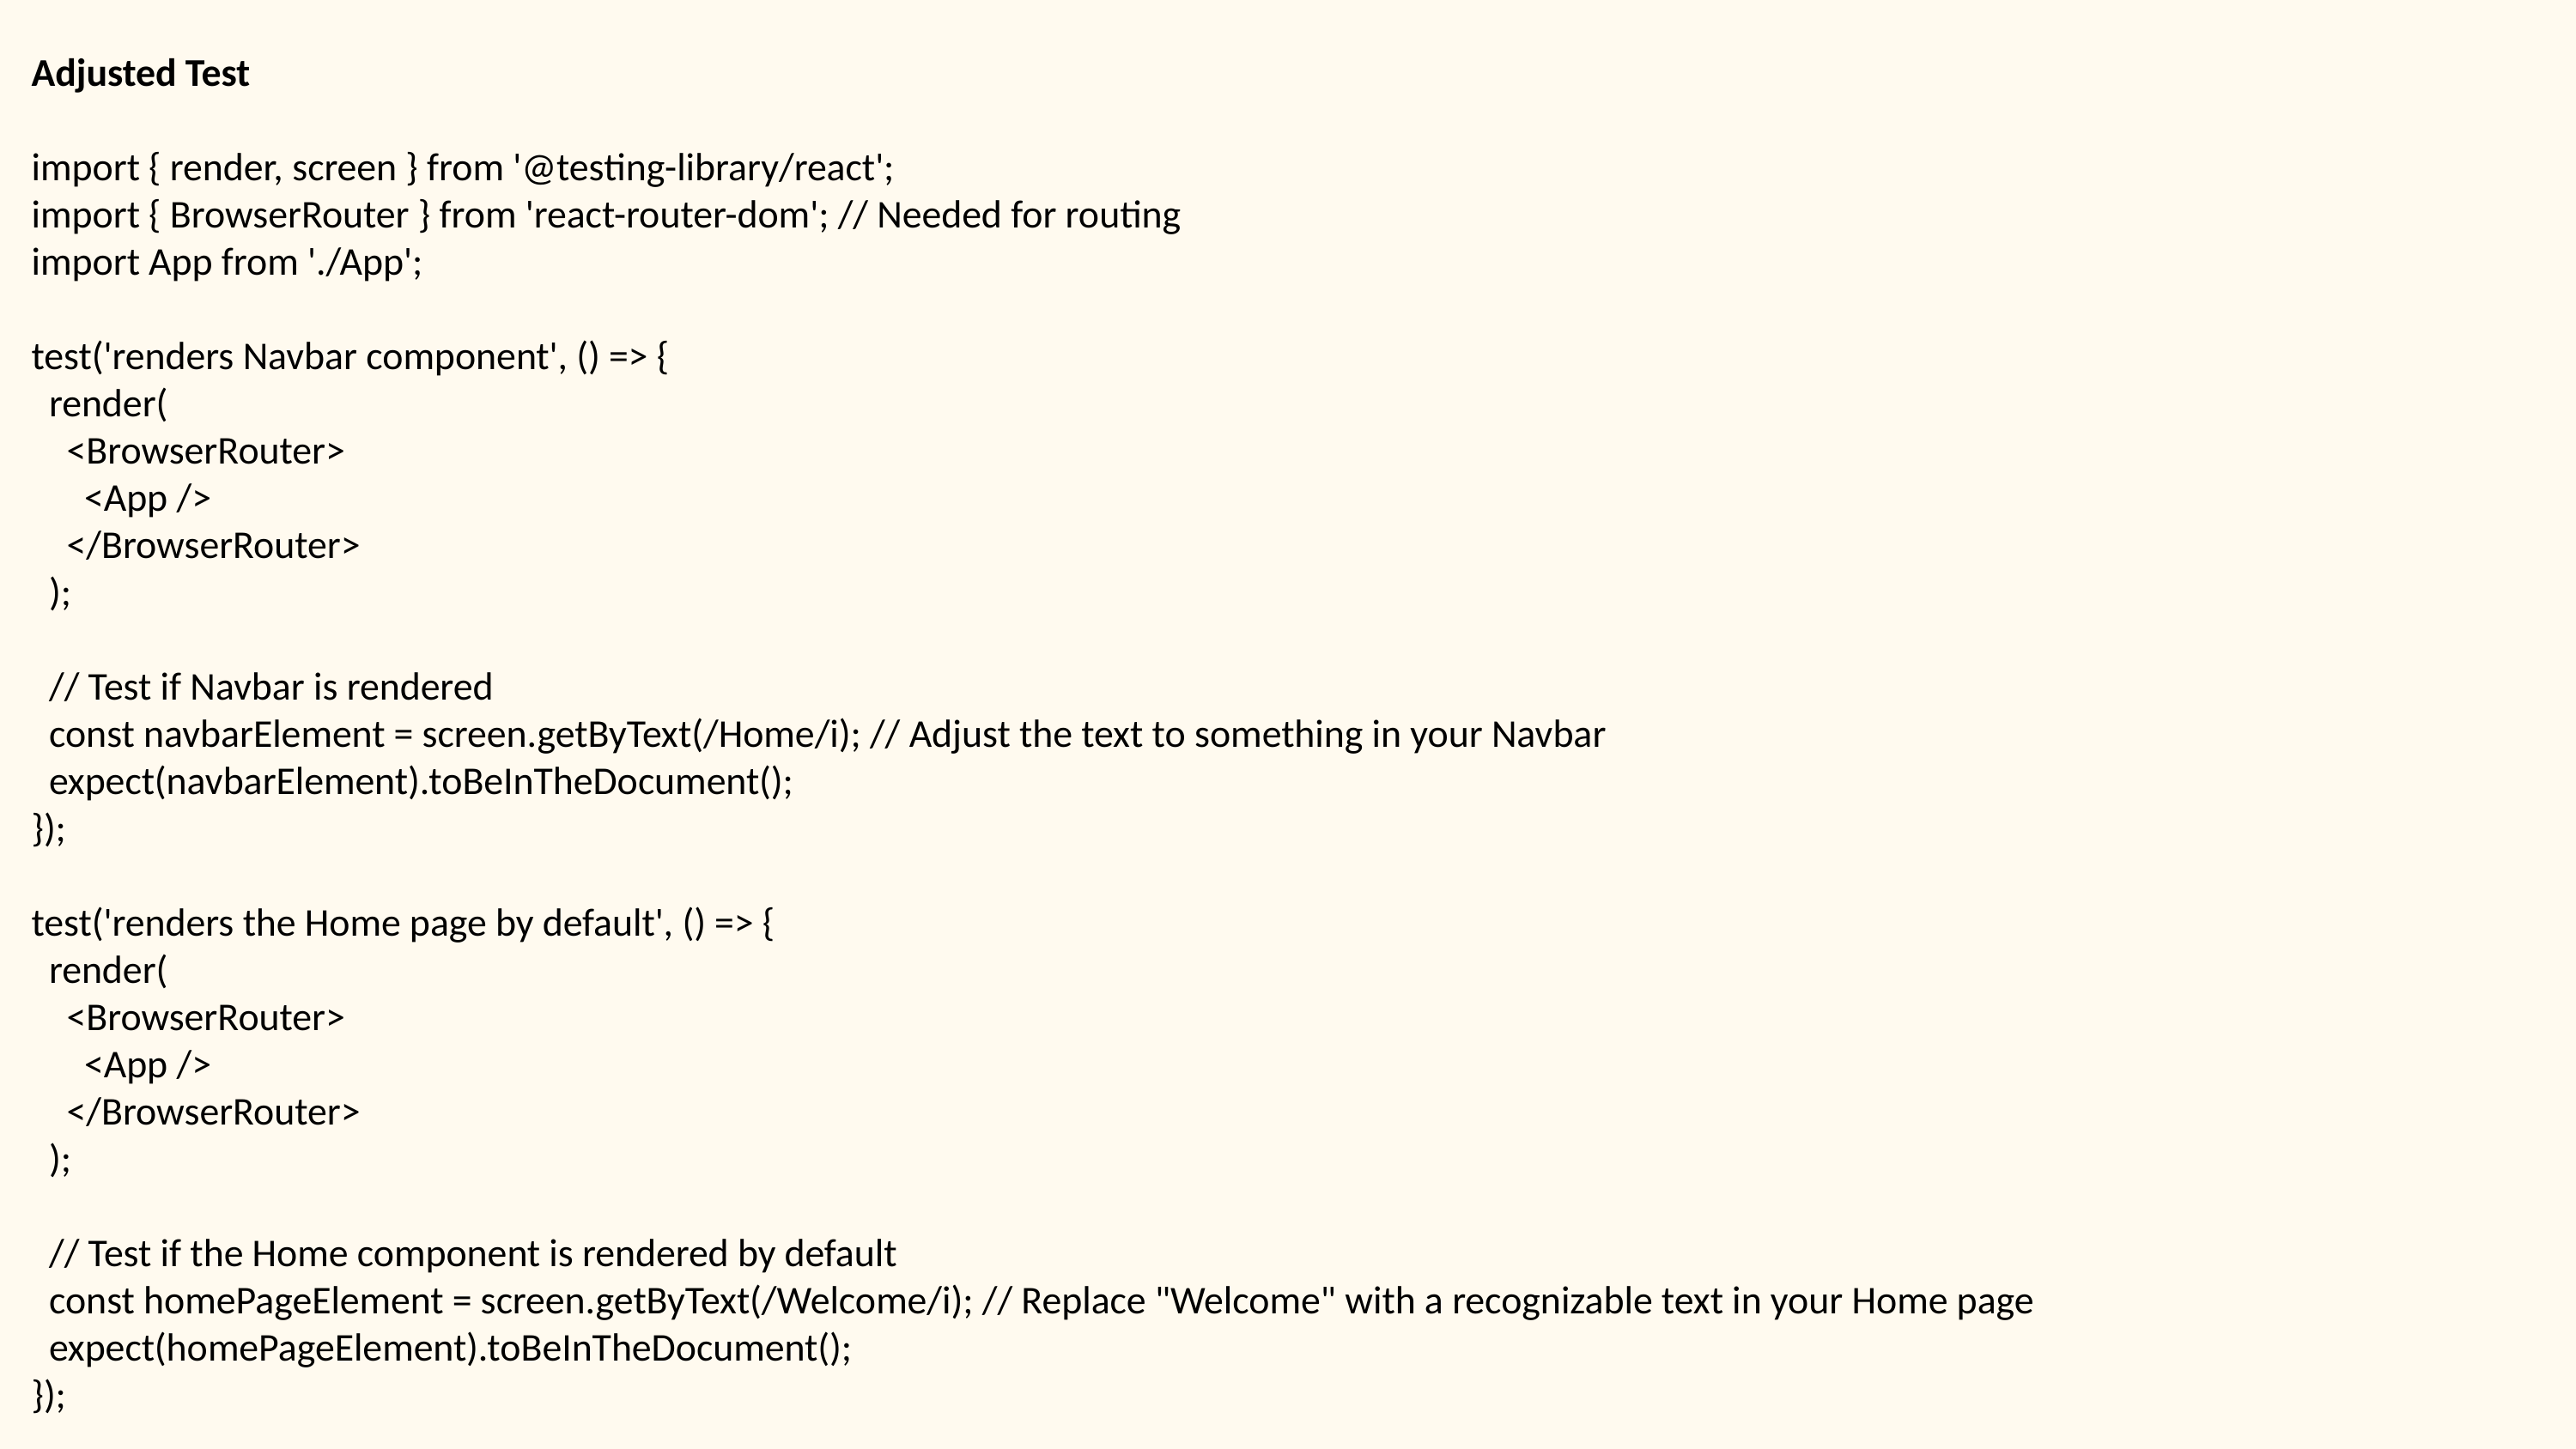

Adjusted Test

import { render, screen } from '@testing-library/react';
import { BrowserRouter } from 'react-router-dom'; // Needed for routing
import App from './App';

test('renders Navbar component', () => {
  render(
    <BrowserRouter>
      <App />
    </BrowserRouter>
  );

  // Test if Navbar is rendered
  const navbarElement = screen.getByText(/Home/i); // Adjust the text to something in your Navbar
  expect(navbarElement).toBeInTheDocument();
});

test('renders the Home page by default', () => {
  render(
    <BrowserRouter>
      <App />
    </BrowserRouter>
  );

  // Test if the Home component is rendered by default
  const homePageElement = screen.getByText(/Welcome/i); // Replace "Welcome" with a recognizable text in your Home page
  expect(homePageElement).toBeInTheDocument();
});